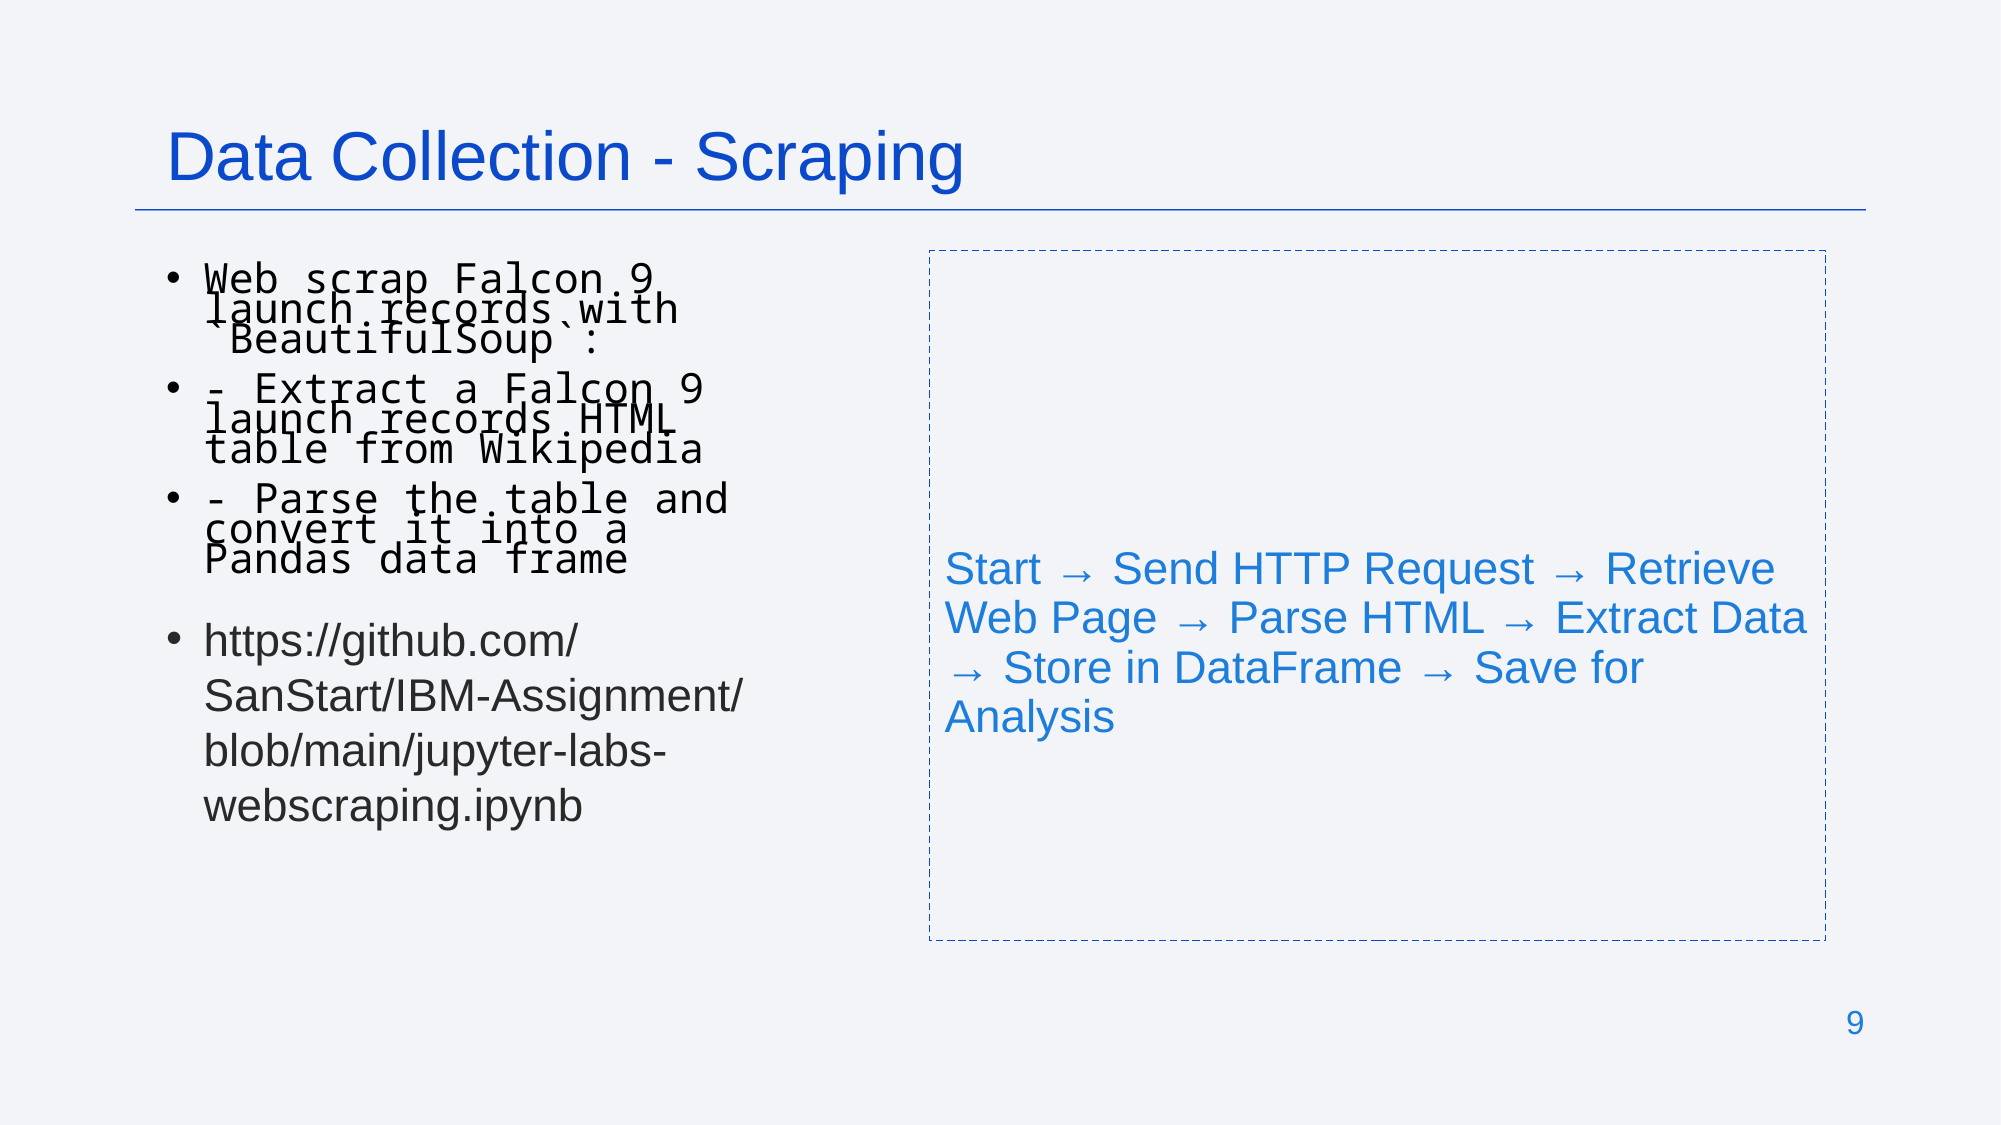

Data Collection - Scraping

Start → Send HTTP Request → Retrieve Web Page → Parse HTML → Extract Data → Store in DataFrame → Save for Analysis
Web scrap Falcon 9 launch records with `BeautifulSoup`:
- Extract a Falcon 9 launch records HTML table from Wikipedia
- Parse the table and convert it into a Pandas data frame
https://github.com/SanStart/IBM-Assignment/blob/main/jupyter-labs-webscraping.ipynb
9